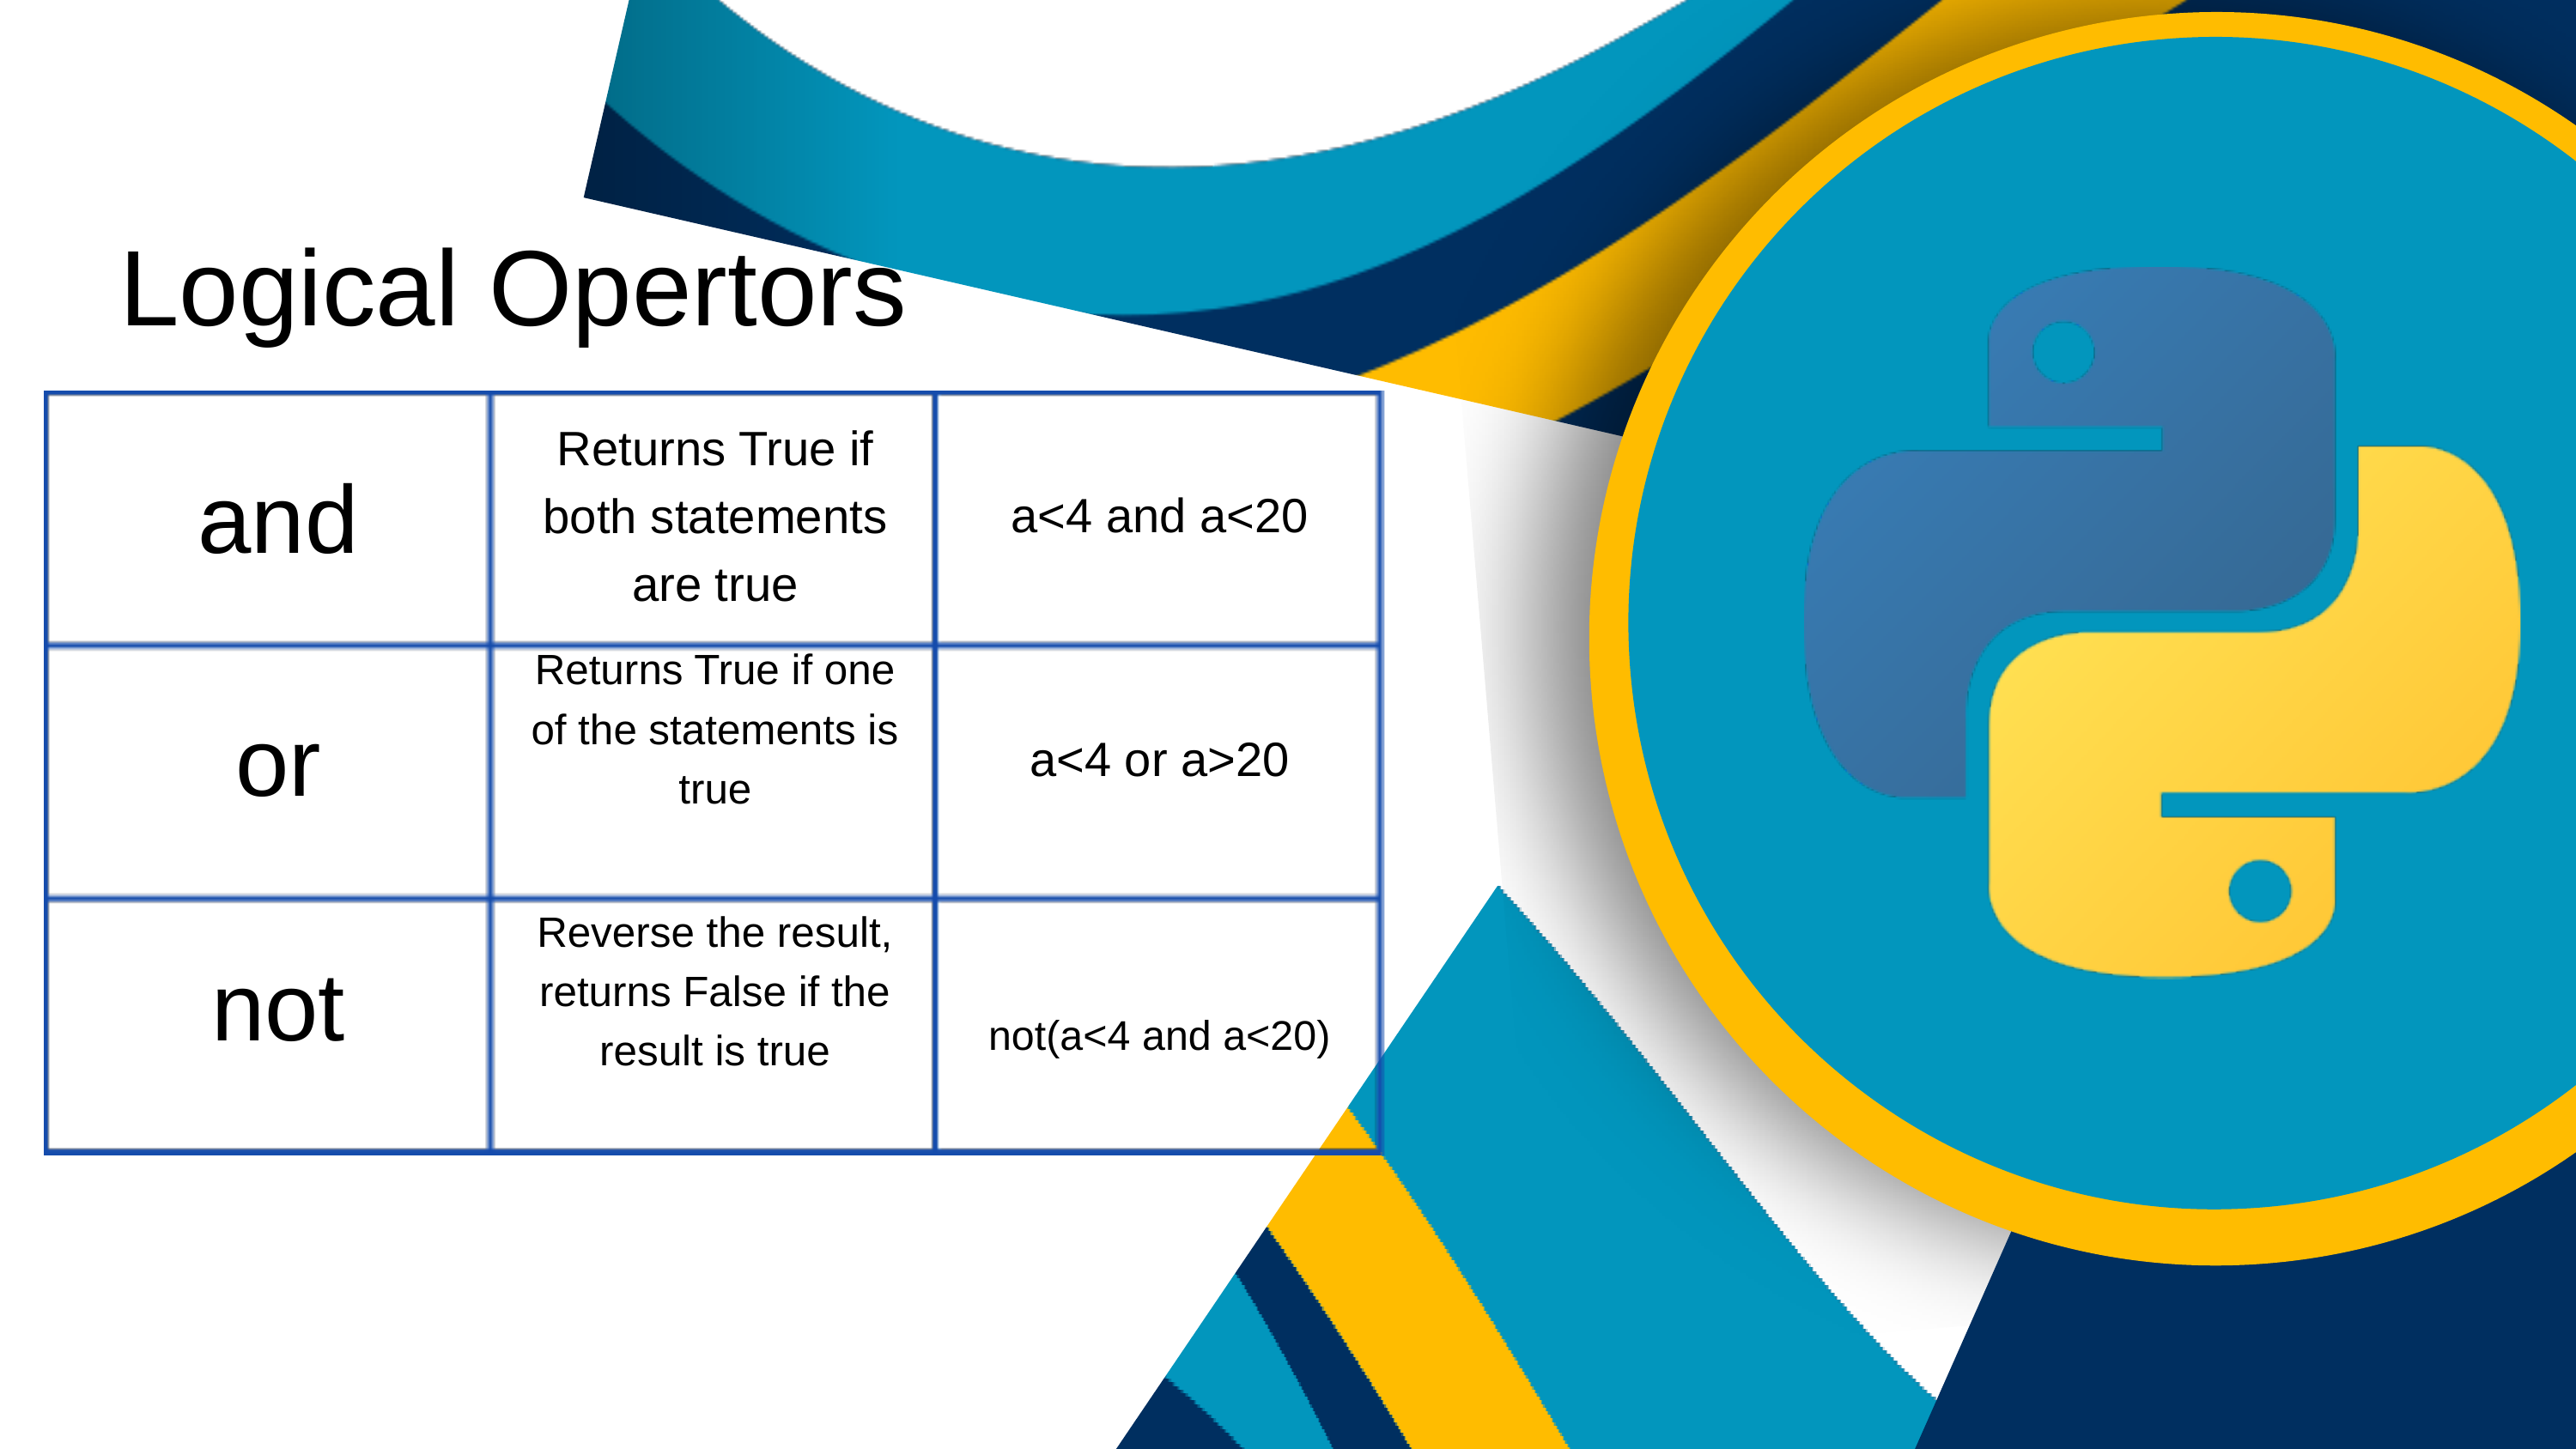

Logical Opertors

Returns True if both statements are true
and

a<4 and a<20
Returns True if one of the statements is true
or
a<4 or a>20
Reverse the result, returns False if the result is true
not
not(a<4 and a<20)